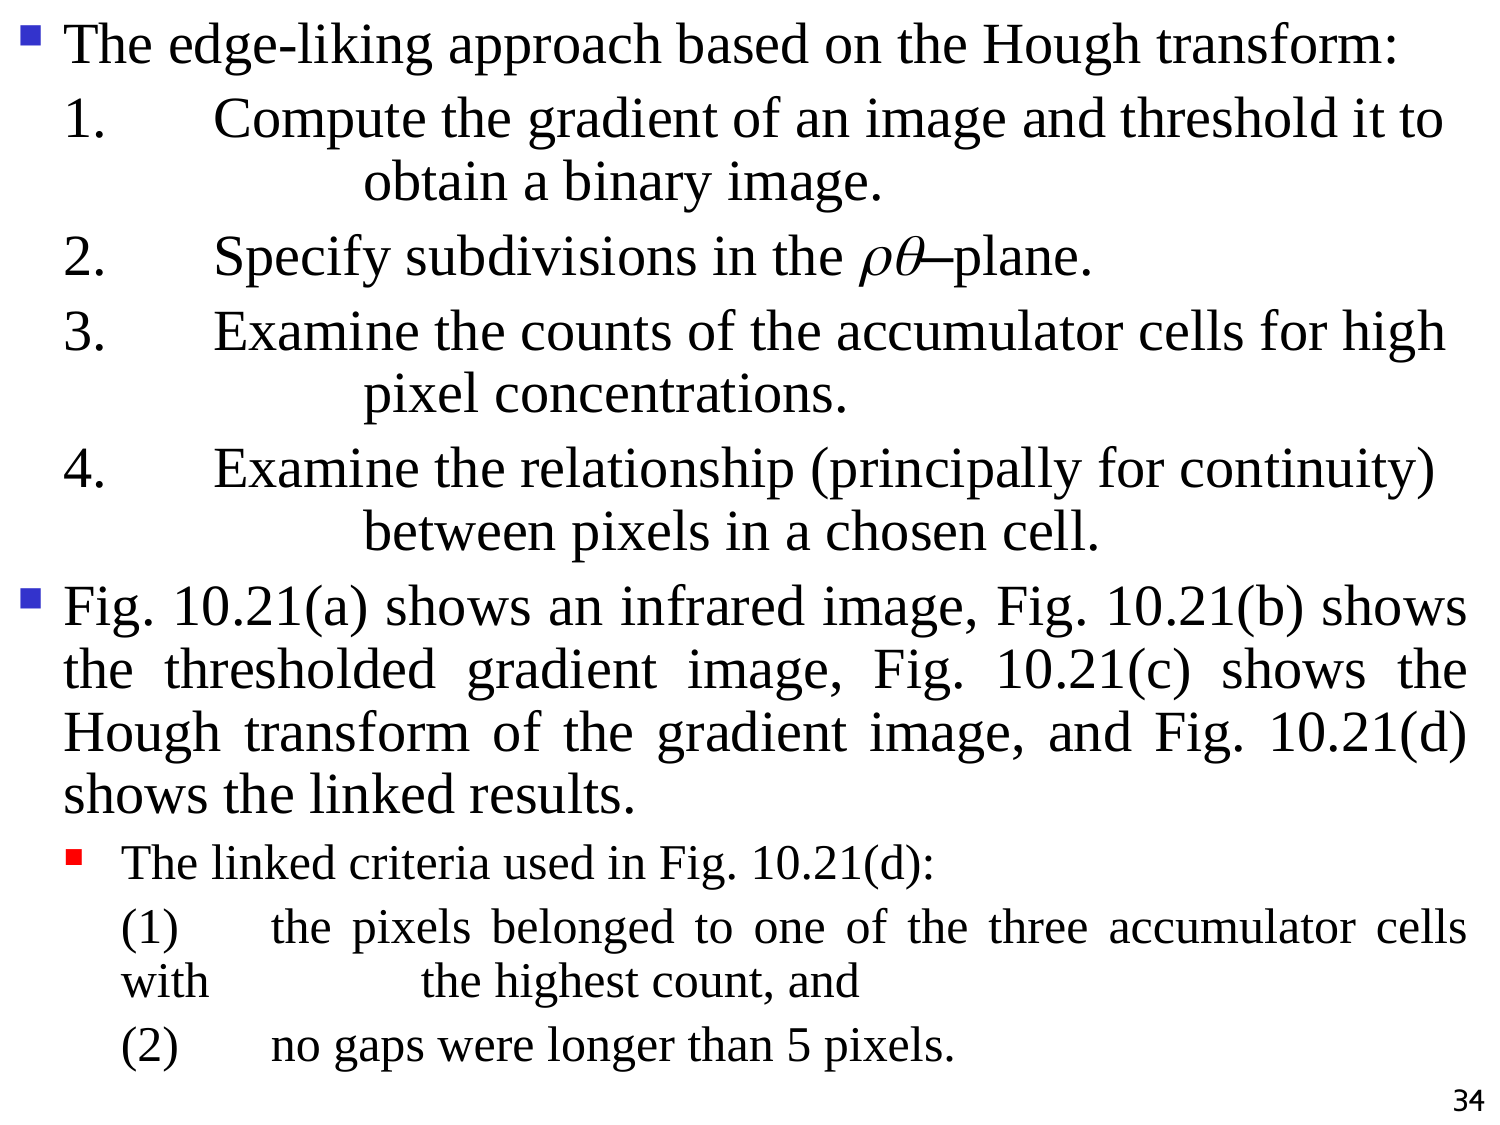

The edge-liking approach based on the Hough transform:
	1.	Compute the gradient of an image and threshold it to
			obtain a binary image.
	2.	Specify subdivisions in the ρθ–plane.
	3.	Examine the counts of the accumulator cells for high
			pixel concentrations.
	4.	Examine the relationship (principally for continuity)
			between pixels in a chosen cell.
Fig. 10.21(a) shows an infrared image, Fig. 10.21(b) shows the thresholded gradient image, Fig. 10.21(c) shows the Hough transform of the gradient image, and Fig. 10.21(d) shows the linked results.
The linked criteria used in Fig. 10.21(d):
	(1)	the pixels belonged to one of the three accumulator cells with 		the highest count, and
	(2)	no gaps were longer than 5 pixels.
34
#